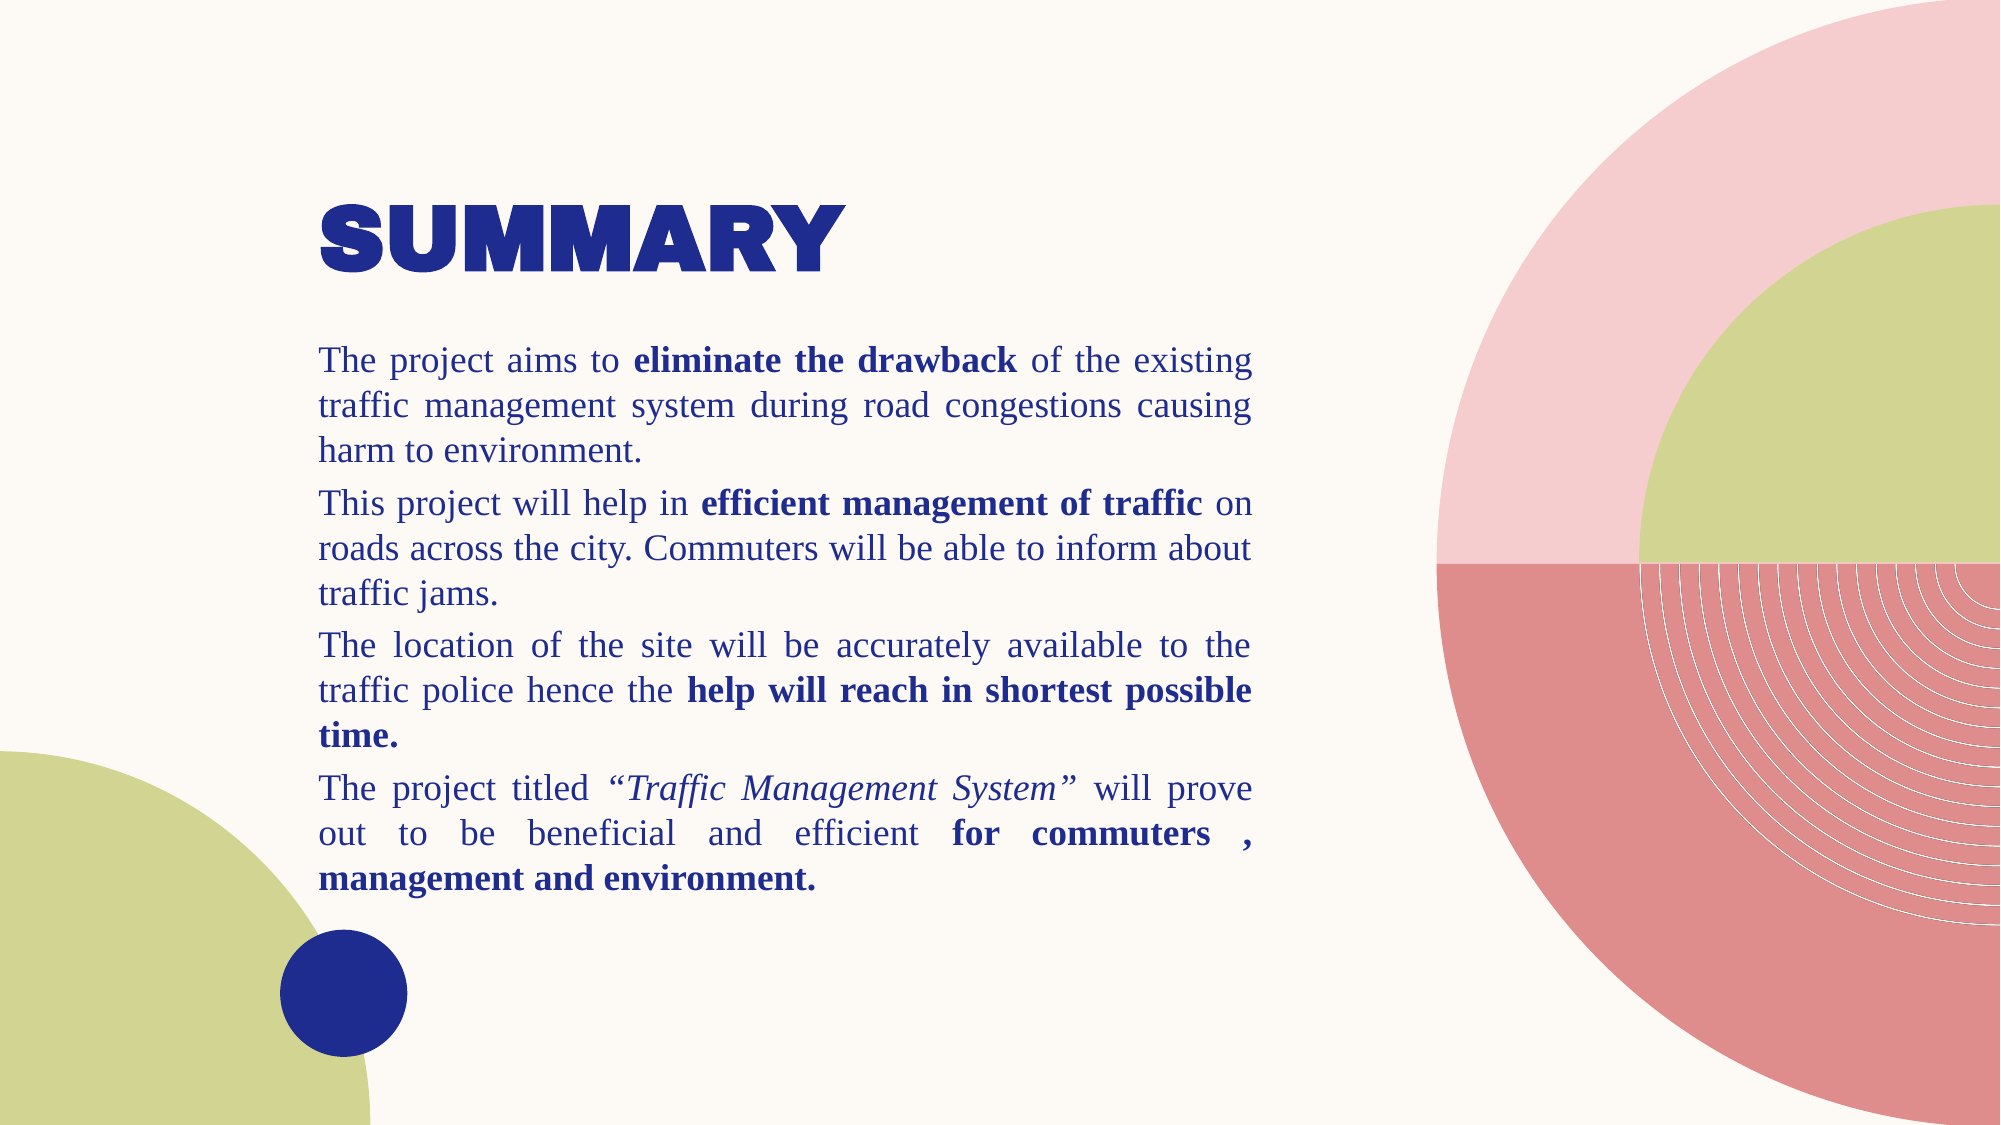

# SUMMARY
The project aims to eliminate the drawback of the existing traffic management system during road congestions causing harm to environment.
This project will help in efficient management of traffic on roads across the city. Commuters will be able to inform about traffic jams.
The location of the site will be accurately available to the traffic police hence the help will reach in shortest possible time.
The project titled “Traffic Management System” will prove out to be beneficial and efficient for commuters , management and environment.